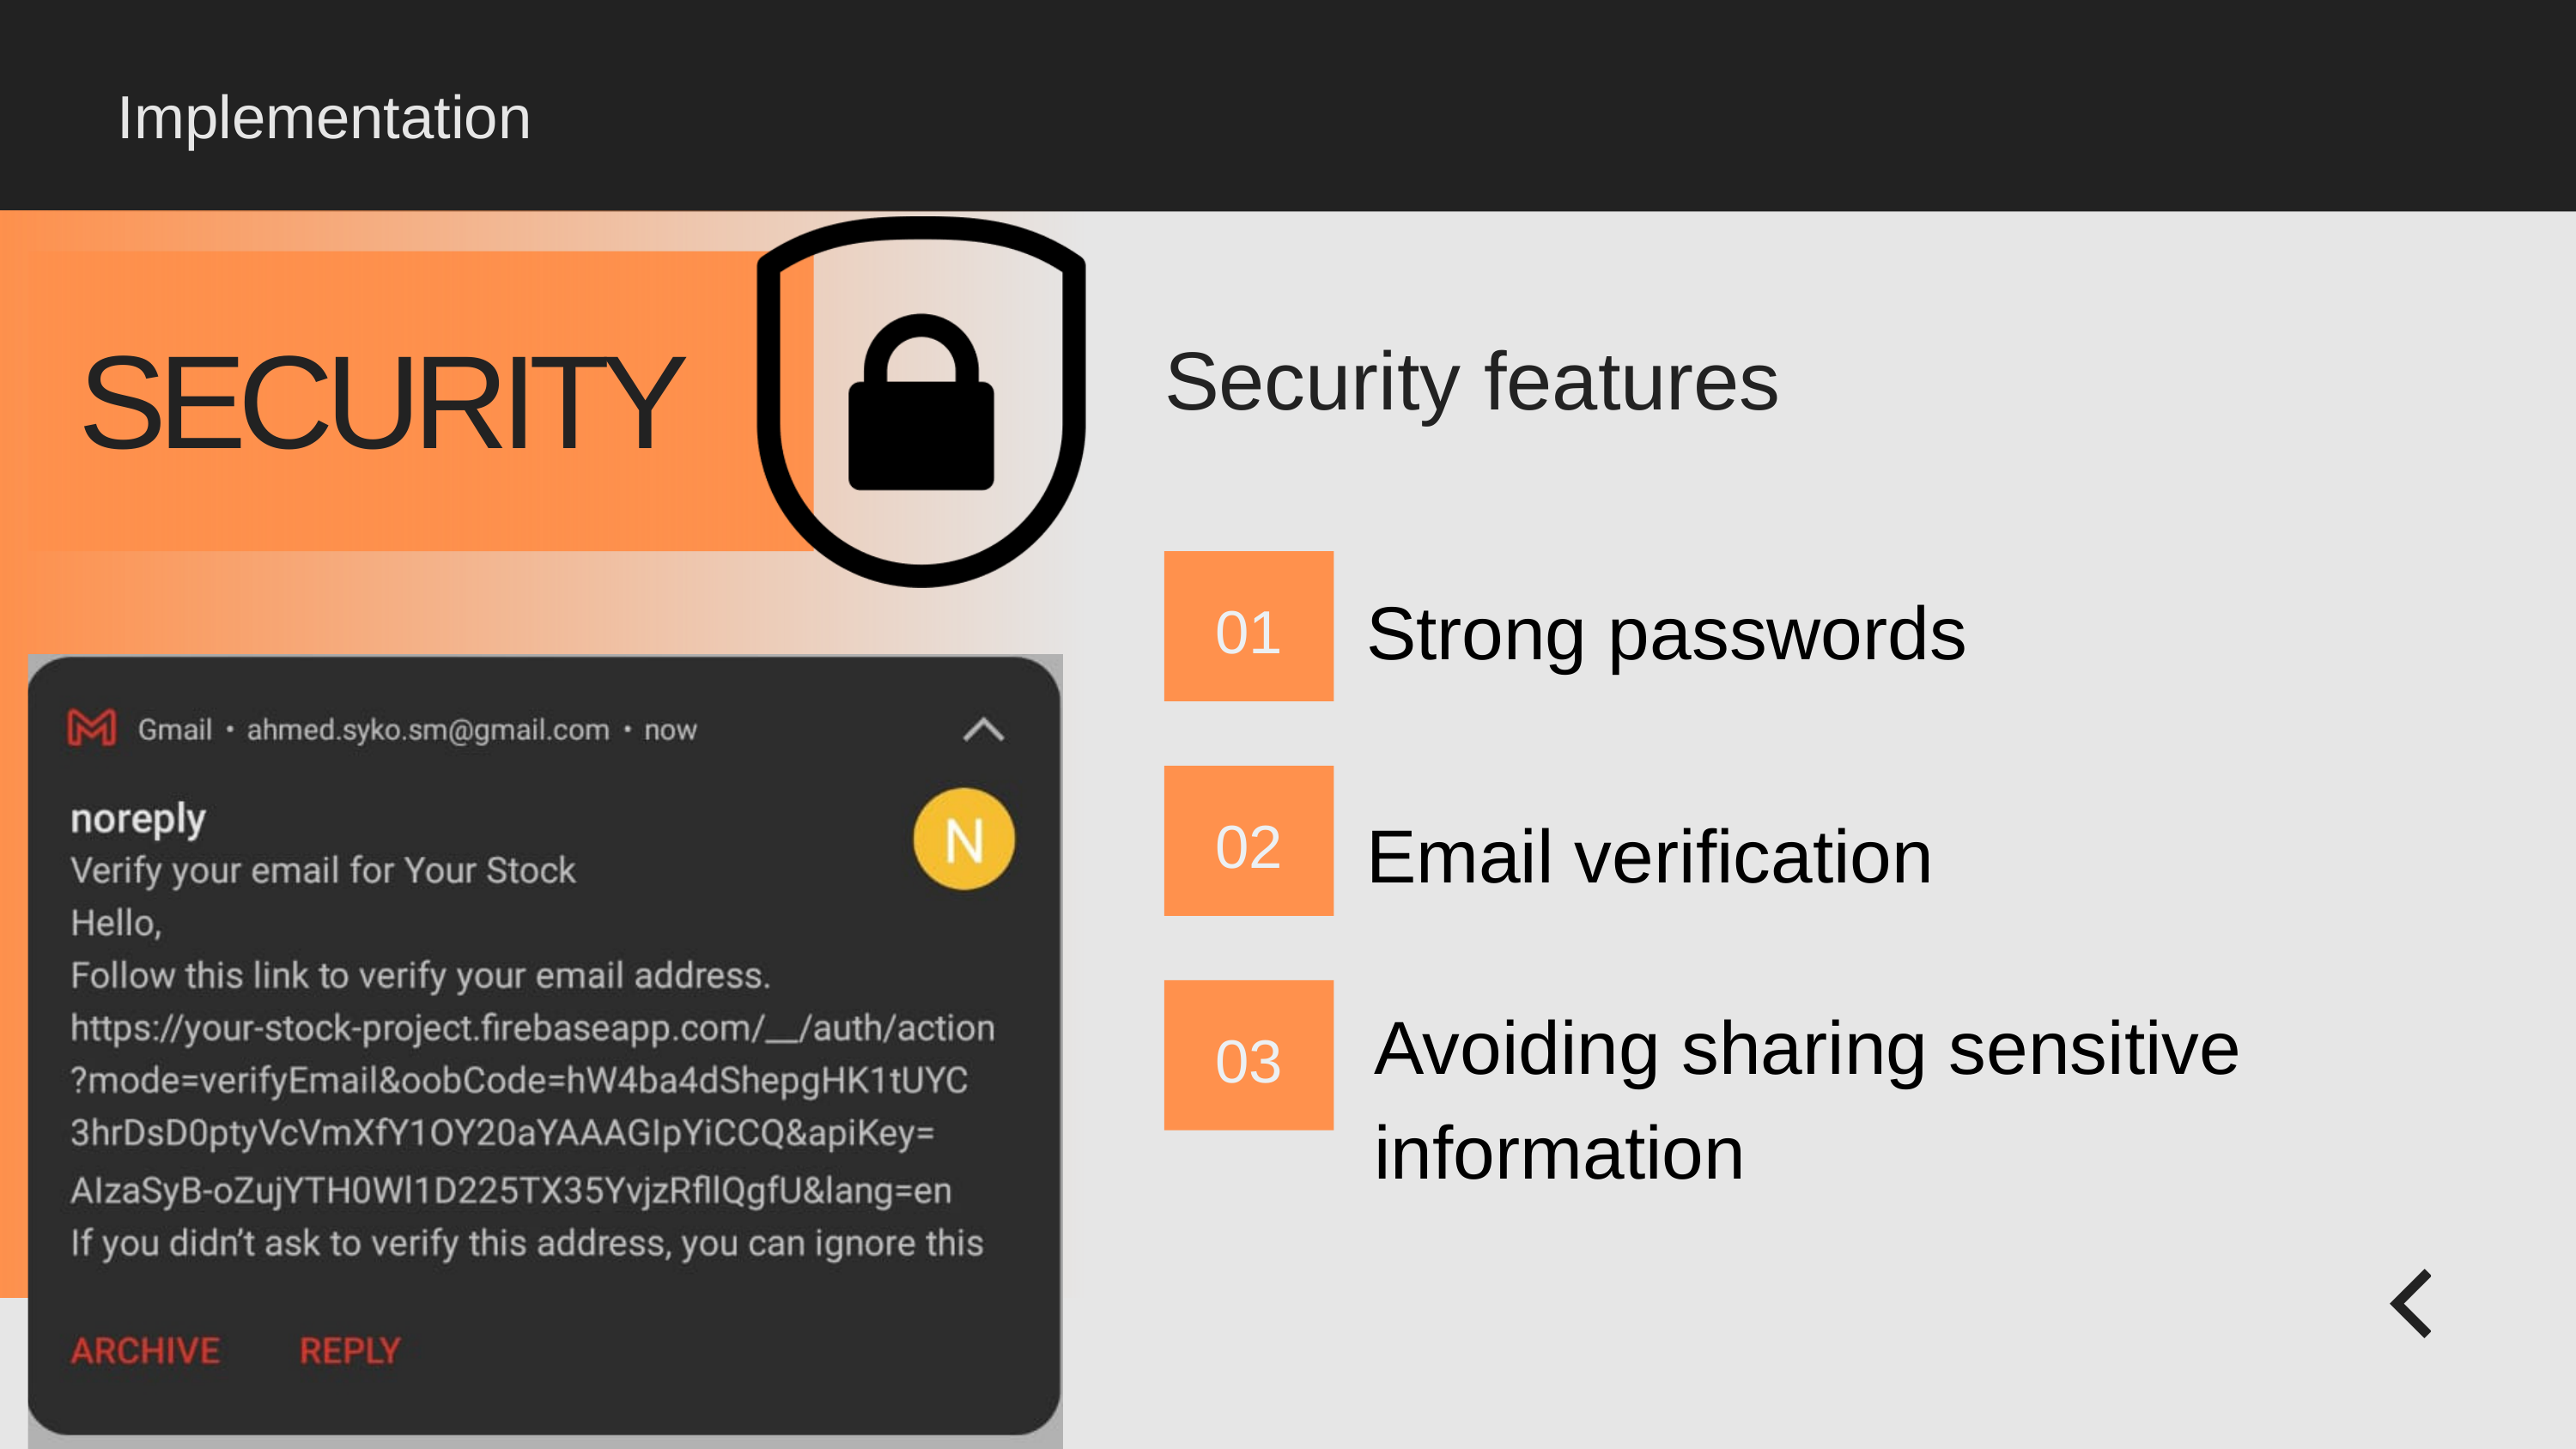

Implementation

Security features
SECURITY

Strong passwords
01

Email verification
02

Avoiding sharing sensitive information
03